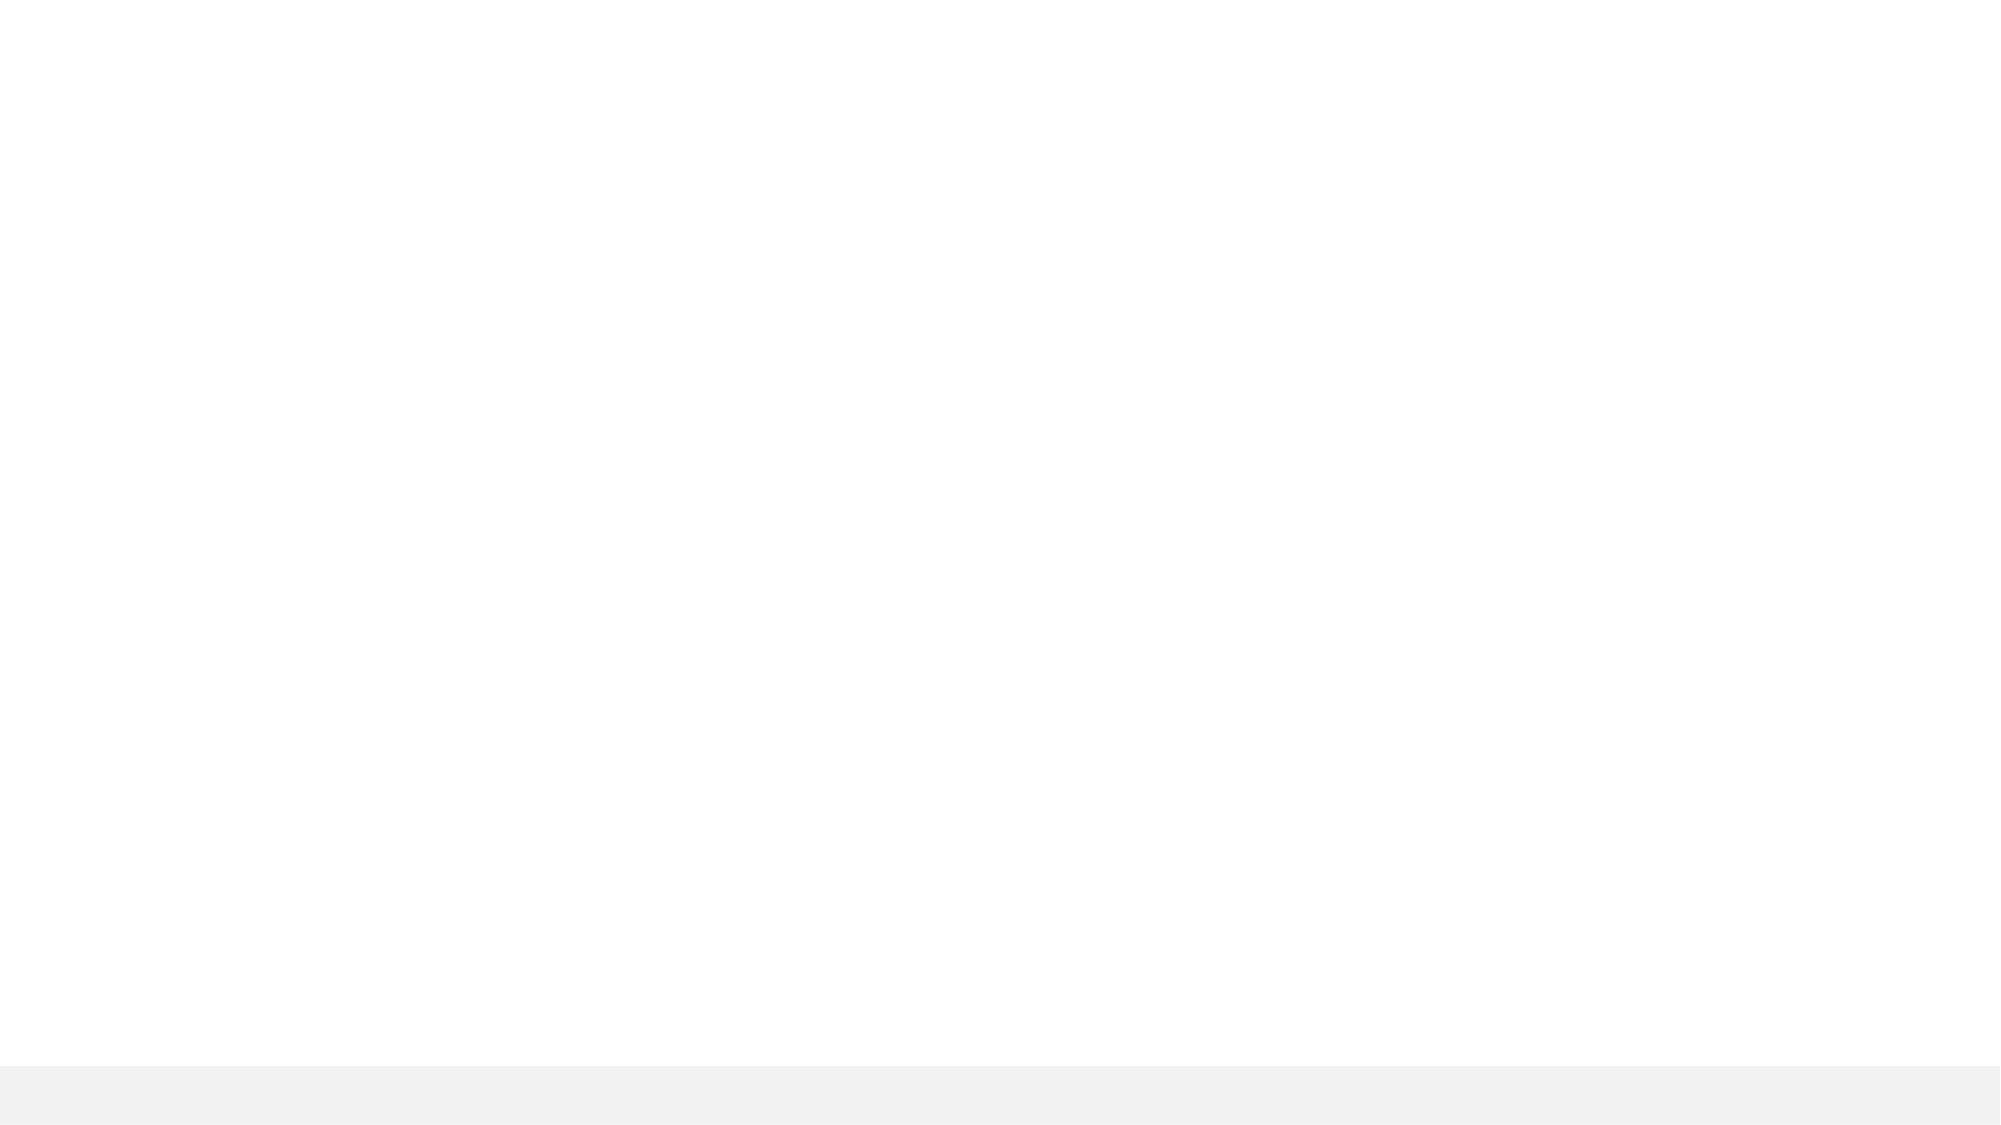

# How can we communicate our brand?